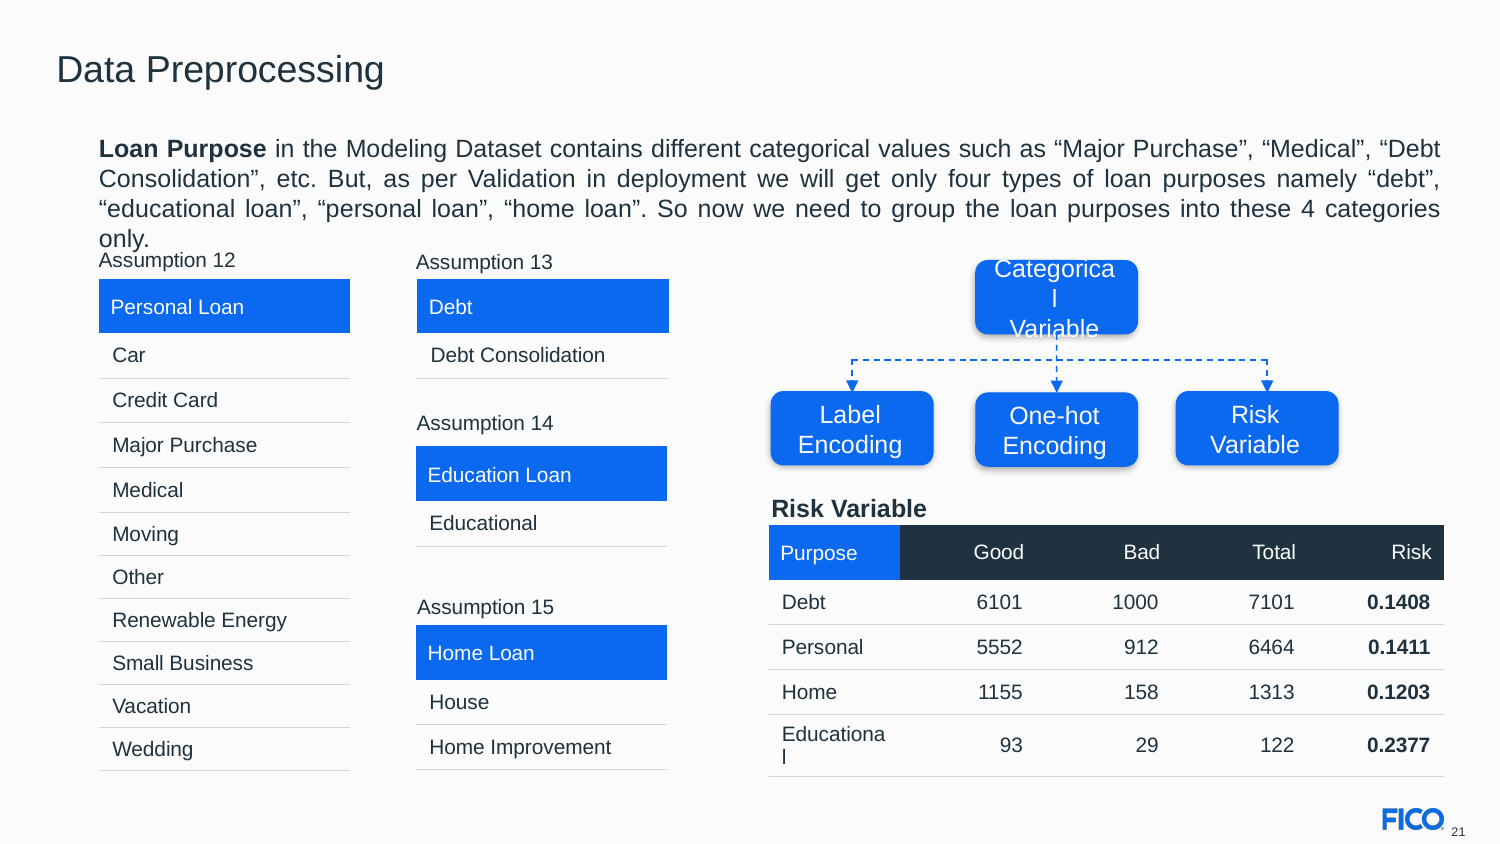

# Data Preprocessing
Loan Purpose in the Modeling Dataset contains different categorical values such as “Major Purchase”, “Medical”, “Debt Consolidation”, etc. But, as per Validation in deployment we will get only four types of loan purposes namely “debt”, “educational loan”, “personal loan”, “home loan”. So now we need to group the loan purposes into these 4 categories only.
Assumption 12
Assumption 13

Categorical
Variable
| Personal Loan |
| --- |
| Car |
| Credit Card |
| Major Purchase |
| Medical |
| Moving |
| Other |
| Renewable Energy |
| Small Business |
| Vacation |
| Wedding |
| Debt |
| --- |
| Debt Consolidation |

Risk Variable

Label Encoding

One-hot Encoding
Assumption 14
| Education Loan |
| --- |
| Educational |
Risk Variable
| Purpose | Good | Bad | Total | Risk |
| --- | --- | --- | --- | --- |
| Debt | 6101 | 1000 | 7101 | 0.1408 |
| Personal | 5552 | 912 | 6464 | 0.1411 |
| Home | 1155 | 158 | 1313 | 0.1203 |
| Educational | 93 | 29 | 122 | 0.2377 |
Assumption 15
| Home Loan |
| --- |
| House |
| Home Improvement |